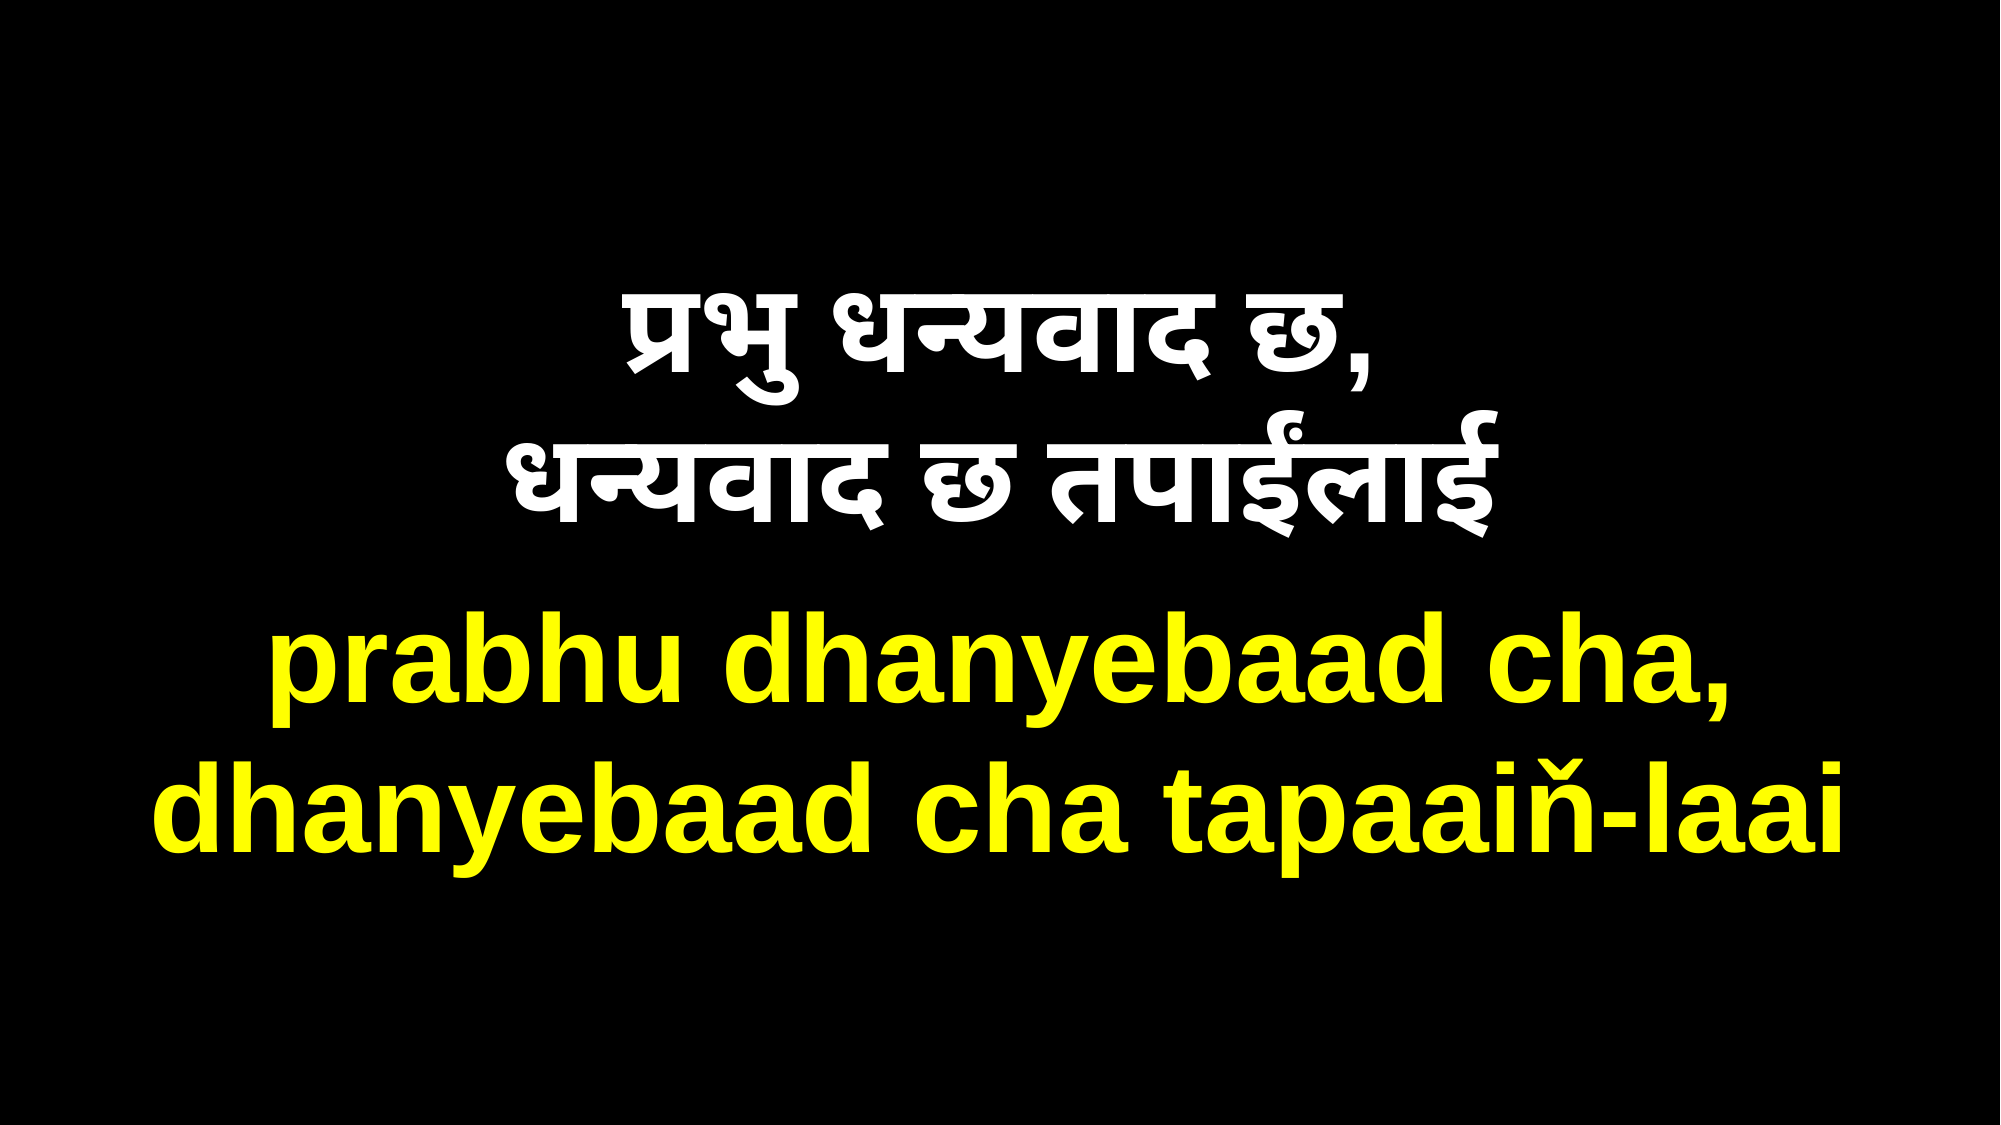

प्रभु धन्यवाद छ,
धन्यवाद छ तपाईंलाई

prabhu dhanyebaad cha,
dhanyebaad cha tapaaiň-laai